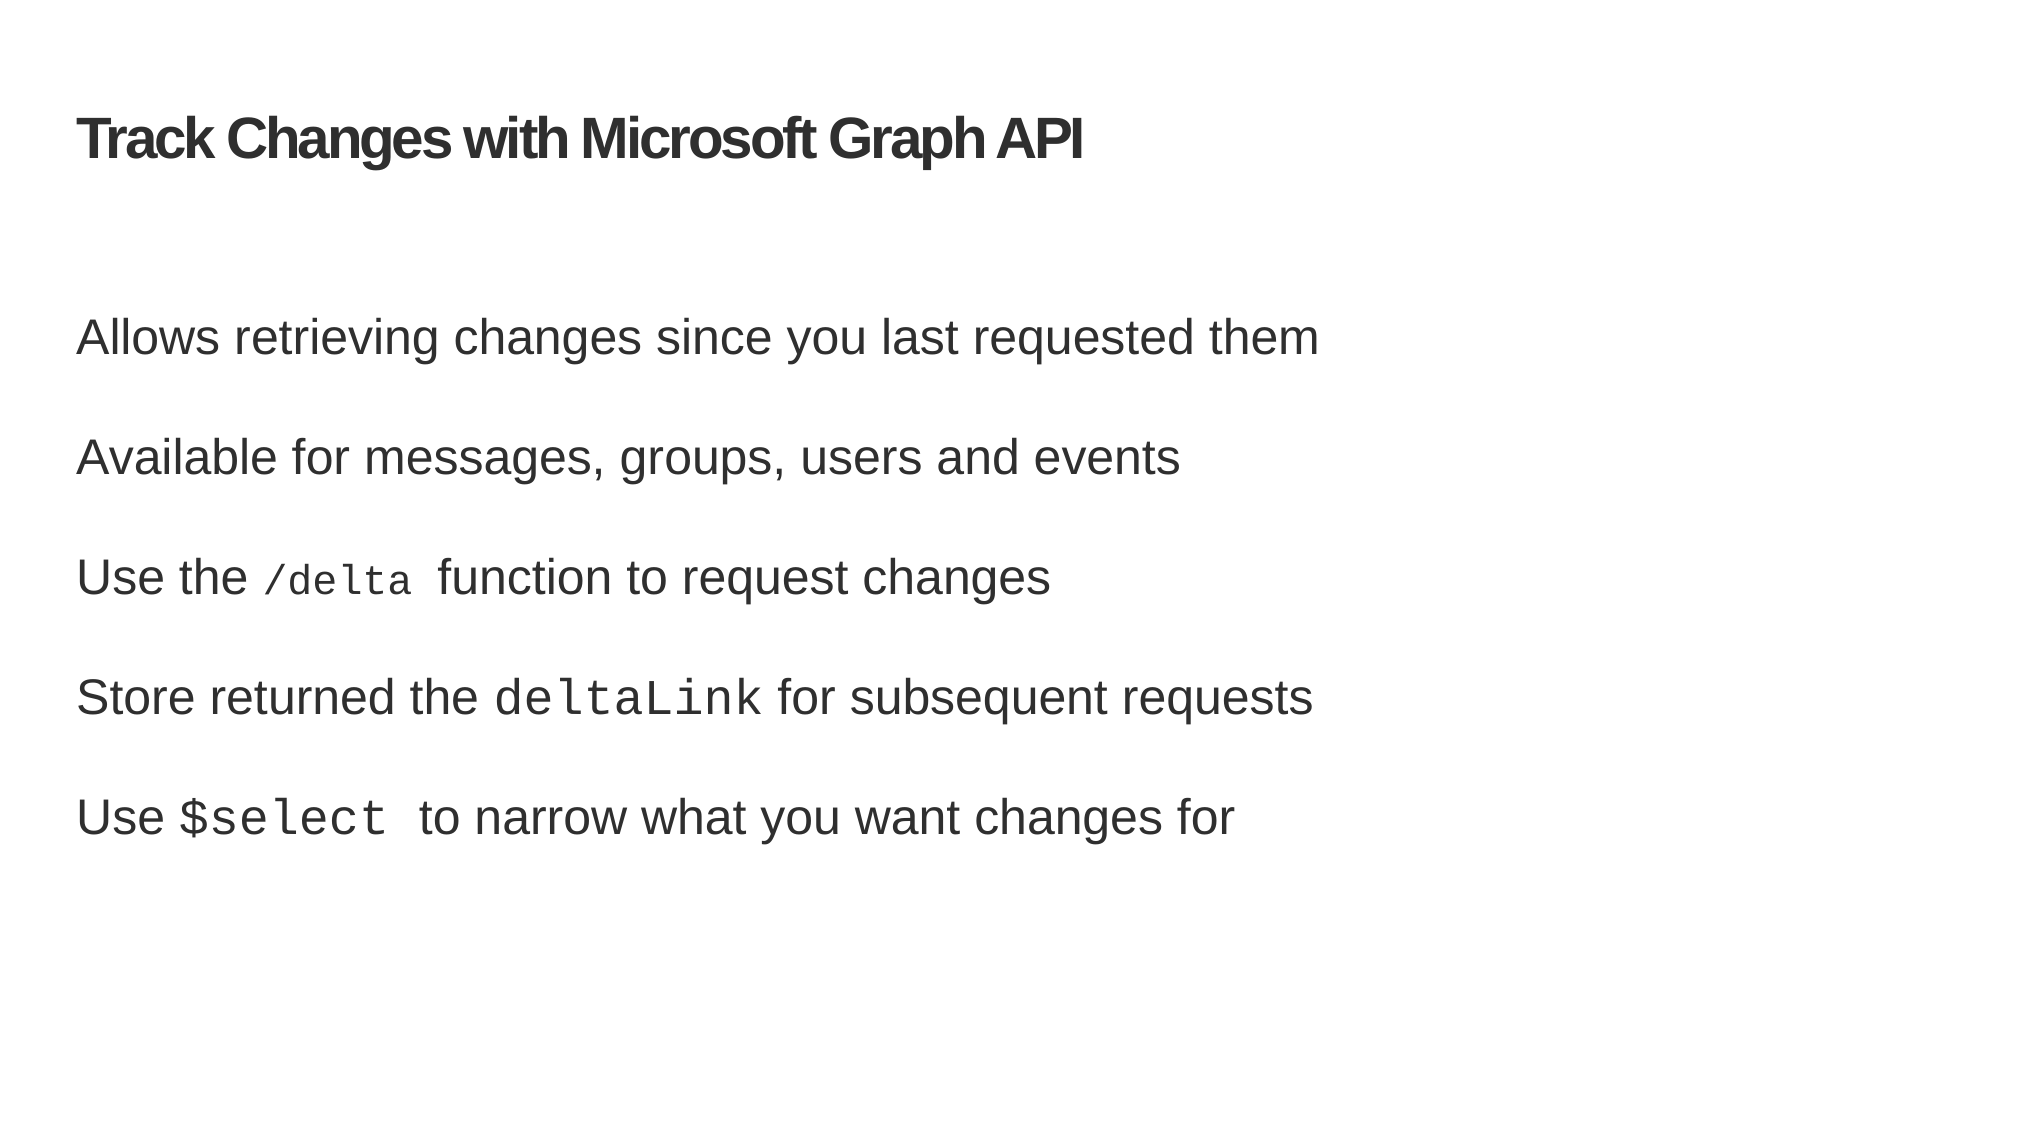

# Track Changes with Microsoft Graph API
Allows retrieving changes since you last requested them

Available for messages, groups, users and events

Use the /delta function to request changes

Store returned the deltaLink for subsequent requests

Use $select to narrow what you want changes for